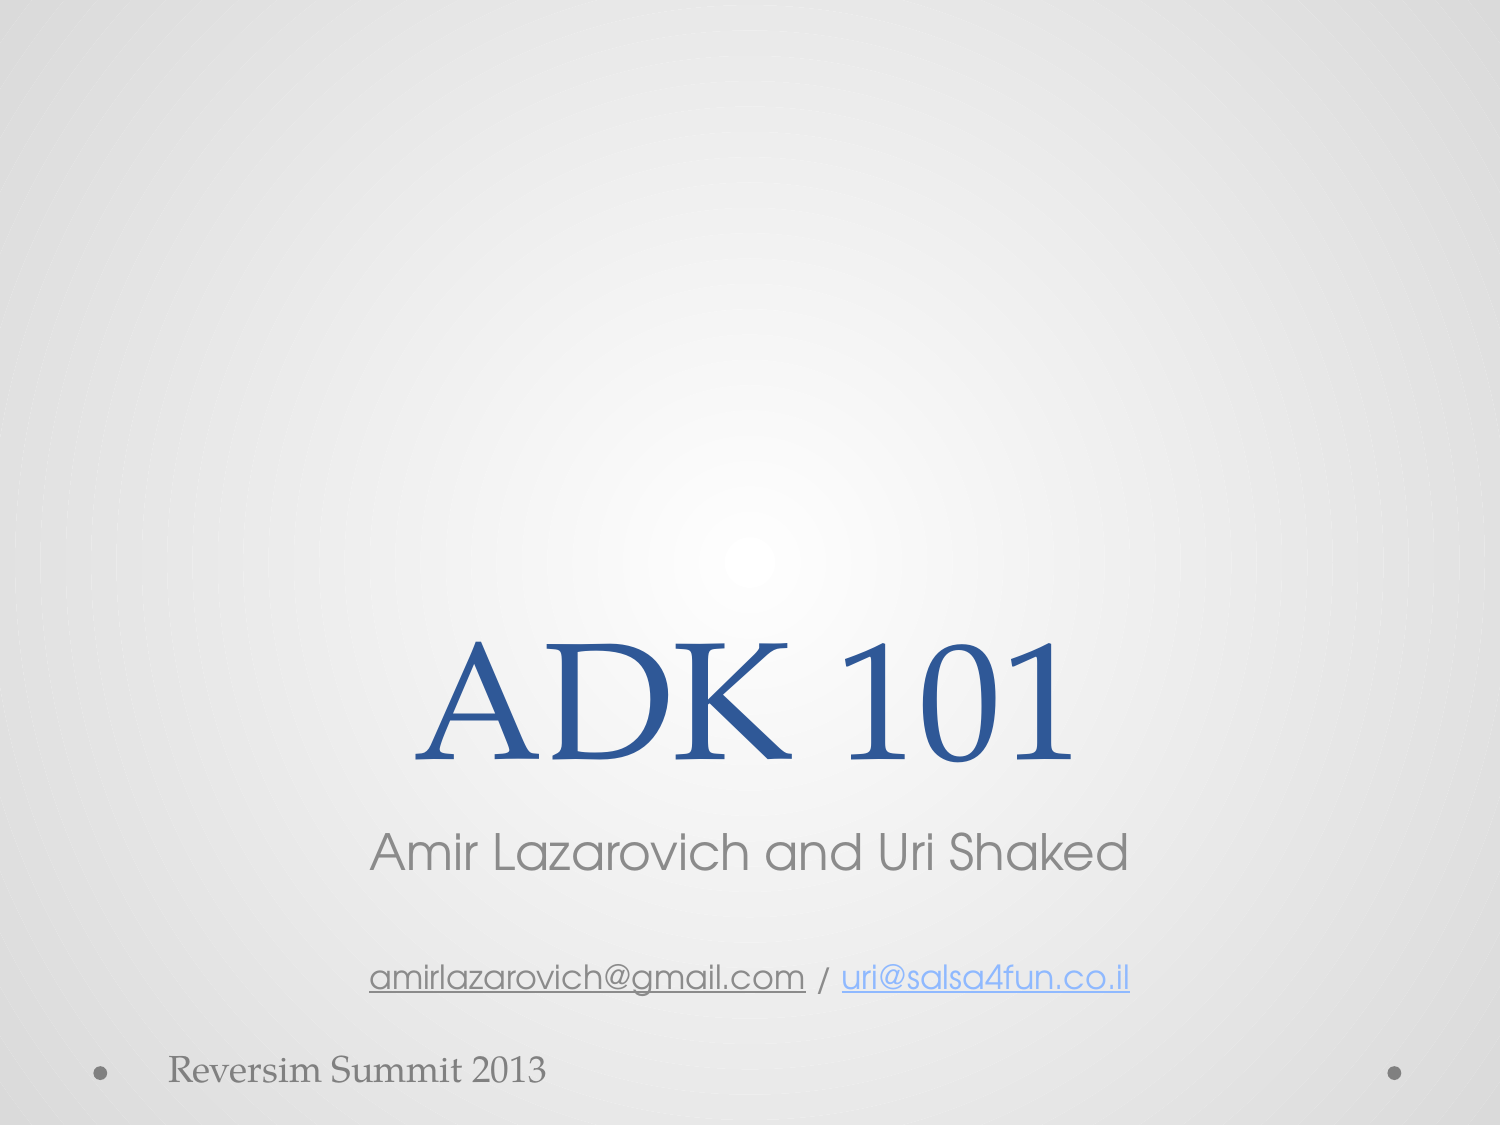

# ADK 101
Amir Lazarovich and Uri Shaked

amirlazarovich@gmail.com / uri@salsa4fun.co.il

Reversim Summit 2013